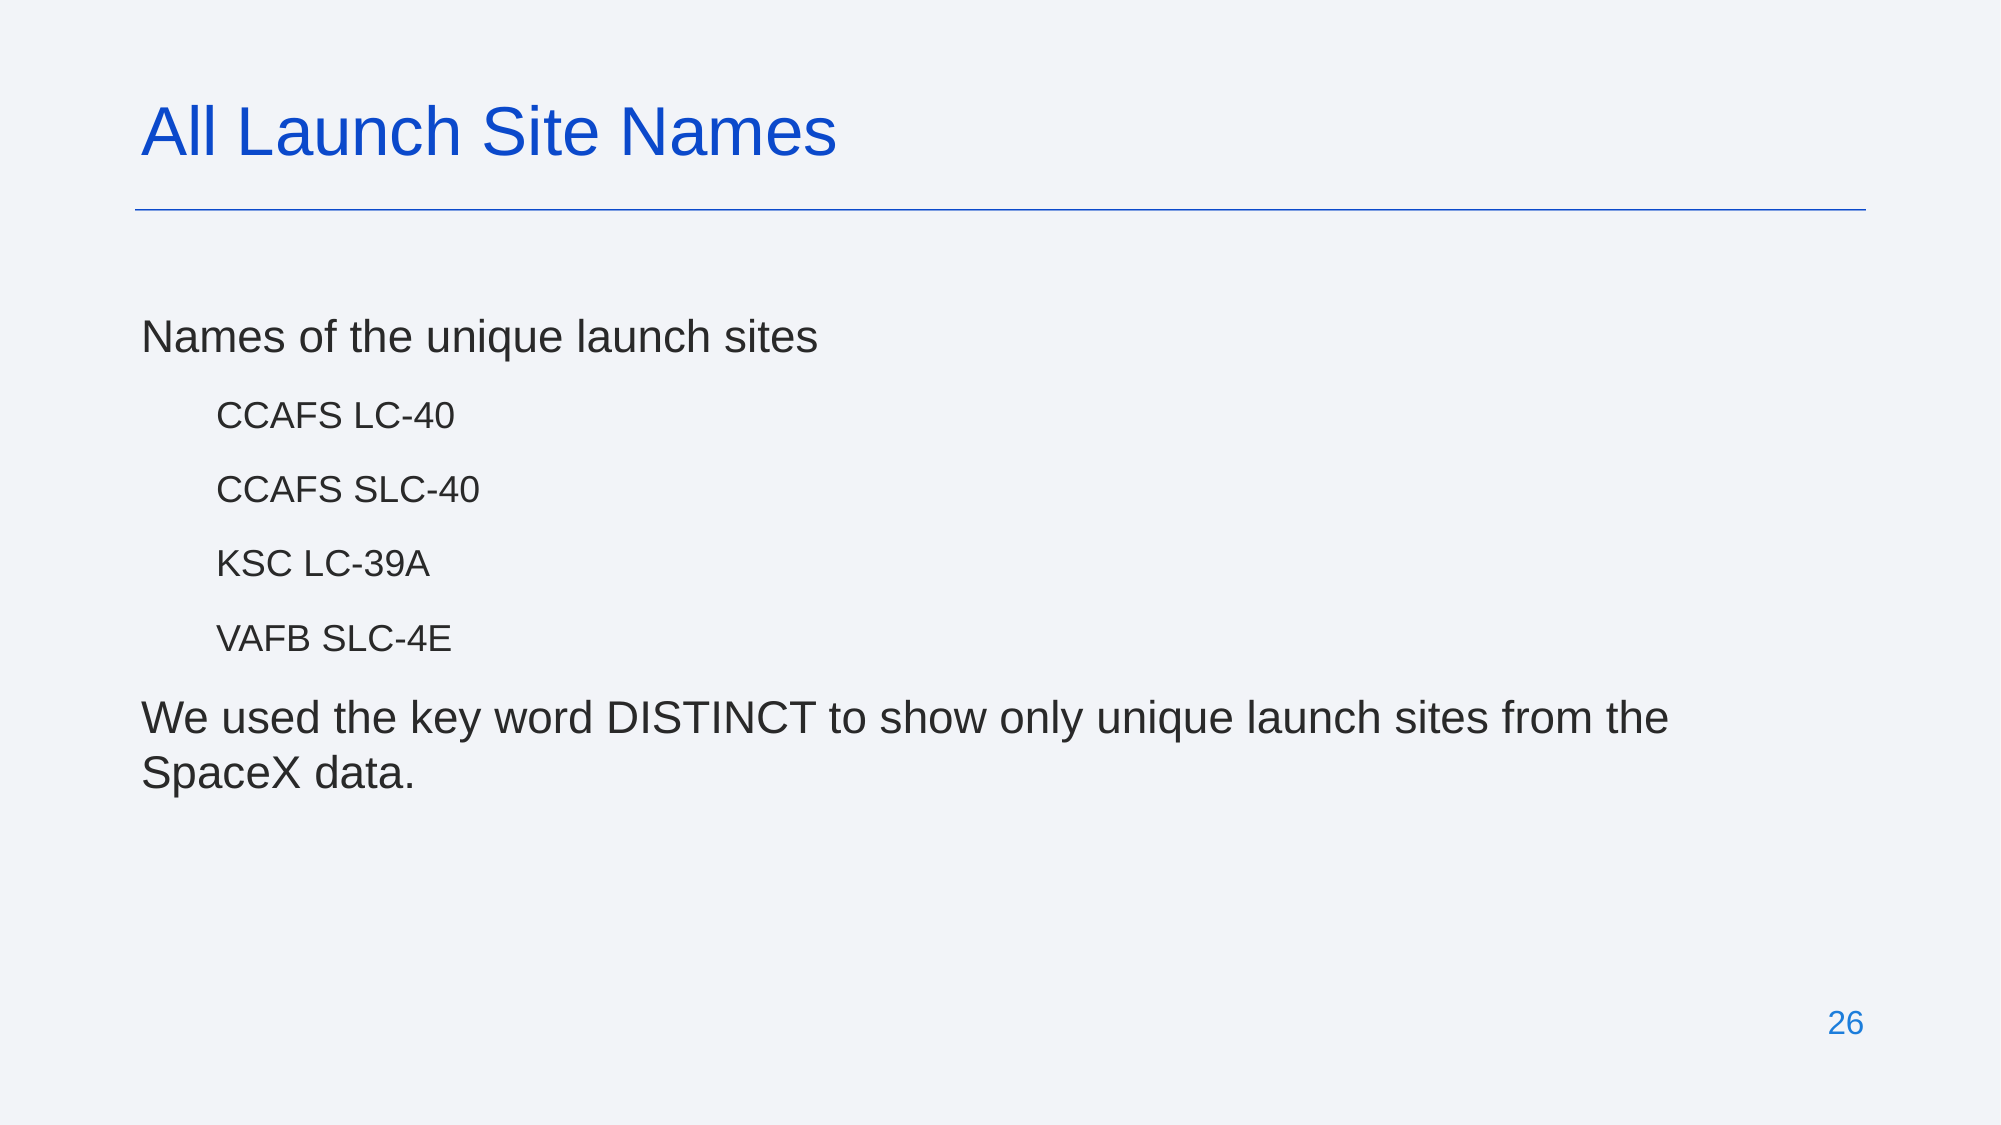

All Launch Site Names
Names of the unique launch sites
CCAFS LC-40
CCAFS SLC-40
KSC LC-39A
VAFB SLC-4E
We used the key word DISTINCT to show only unique launch sites from the SpaceX data.

26